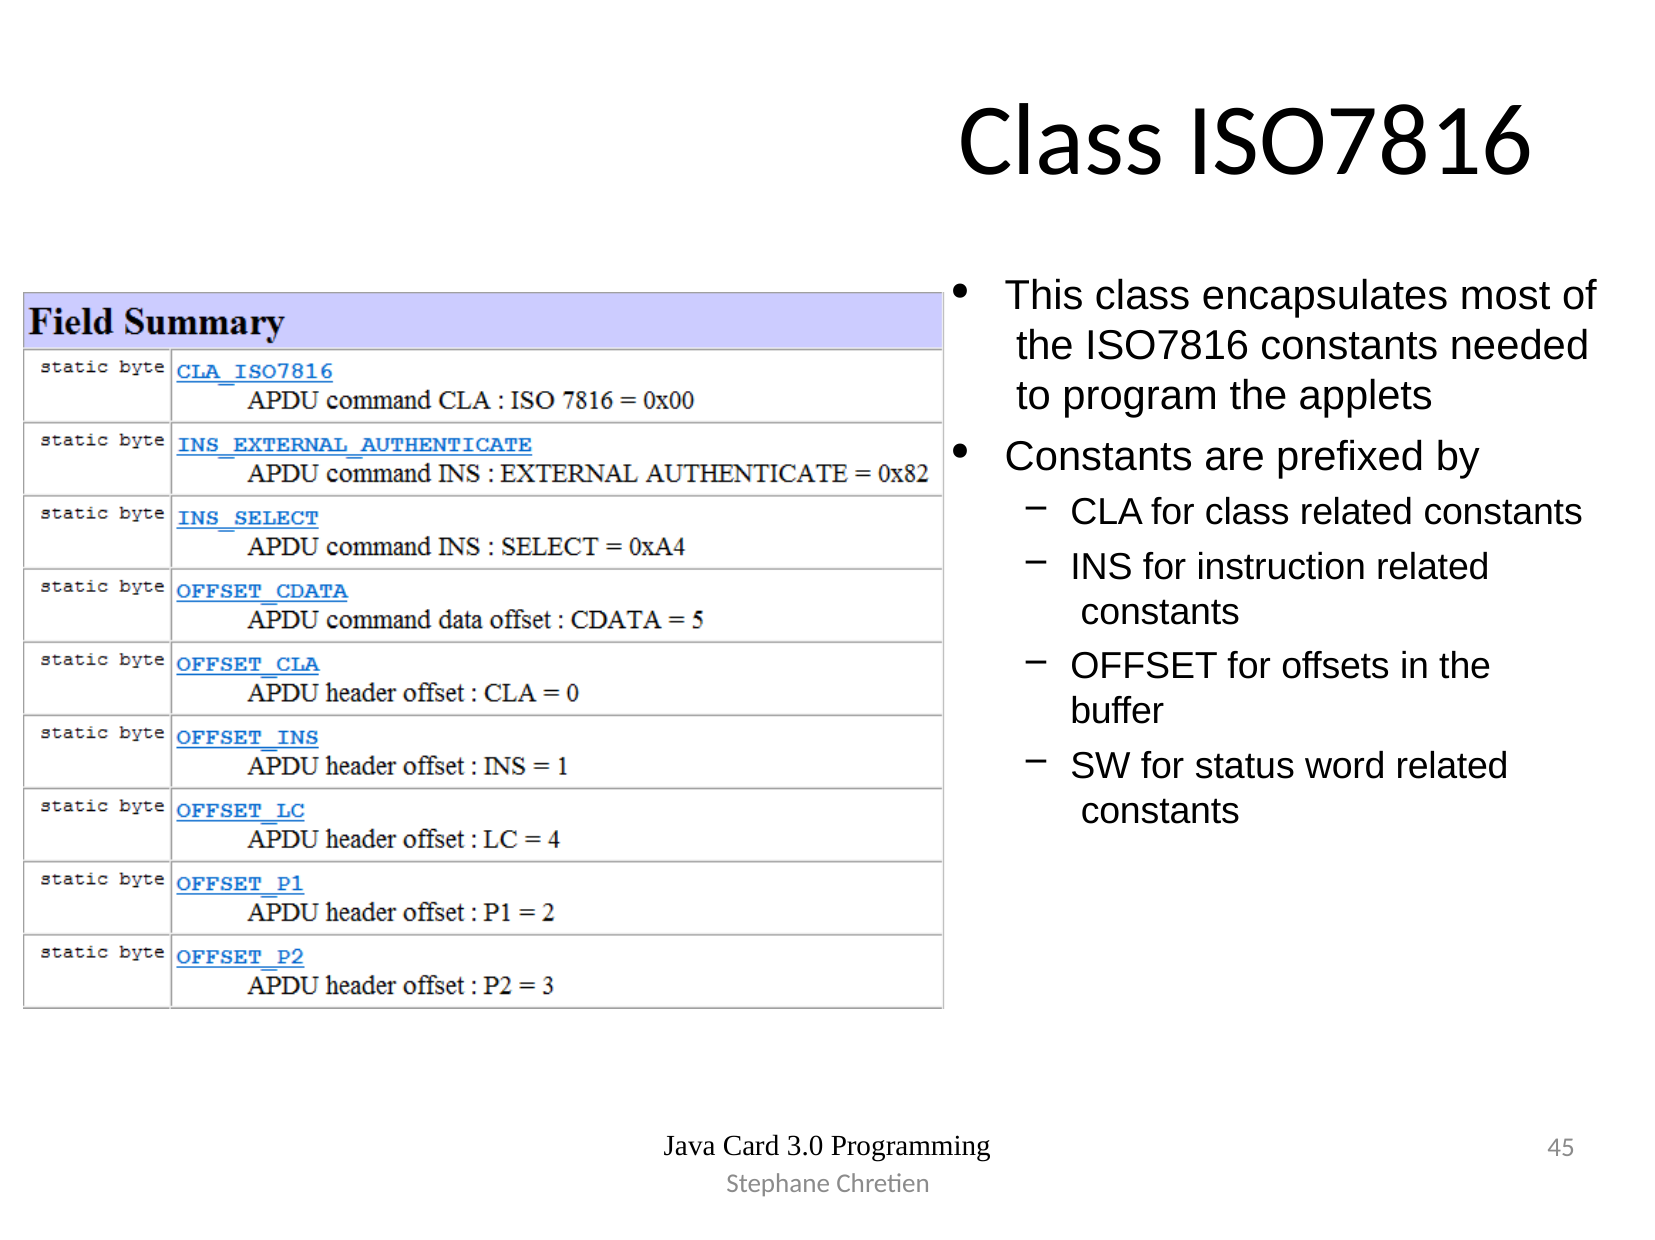

# Class ISO7816
This class encapsulates most of  the ISO7816 constants needed  to program the applets
Constants are prefixed by
CLA for class related constants
INS for instruction related  constants
OFFSET for offsets in the buffer
SW for status word related  constants

Java Card 3.0 Programming
45
Stephane Chretien